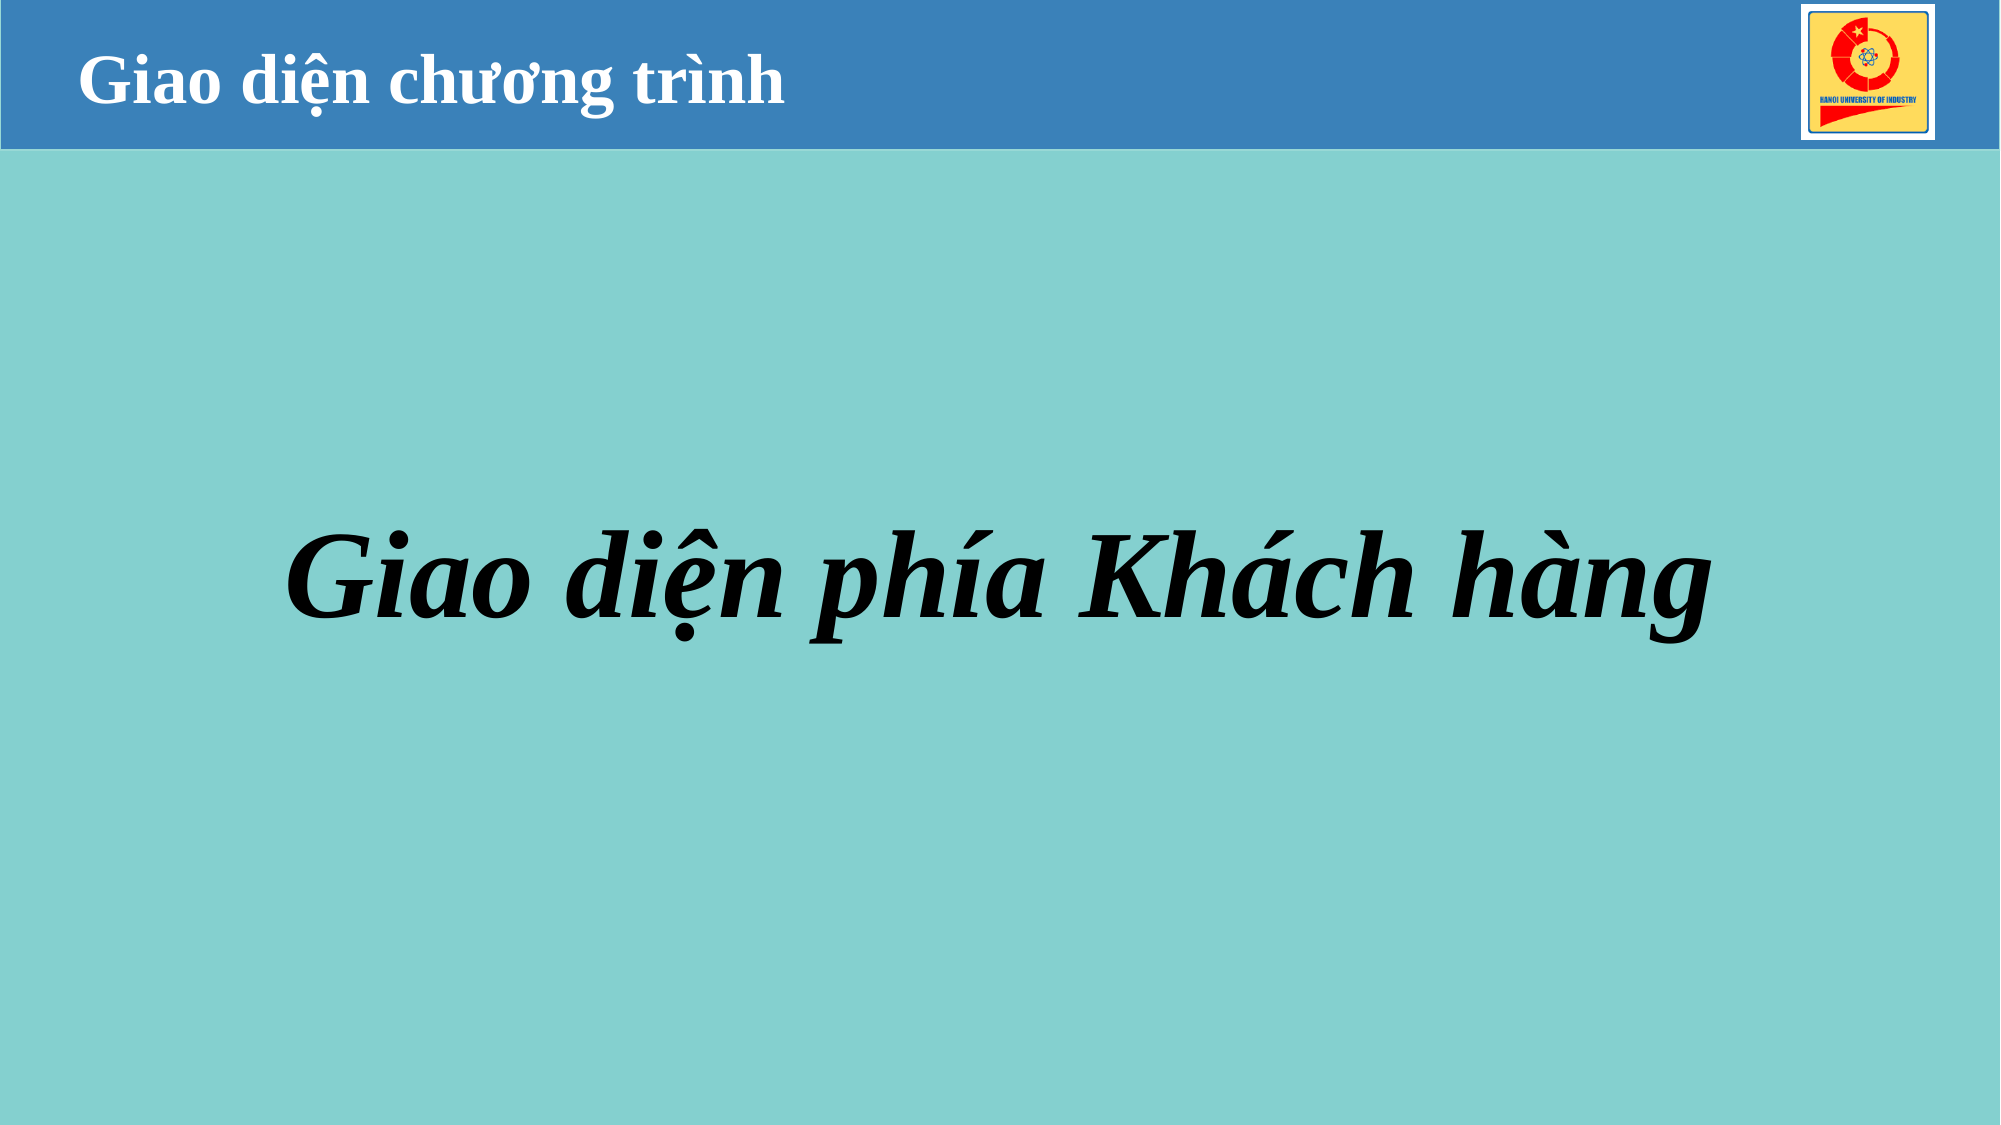

Giao diện chương trình
Giao diện phía Khách hàng